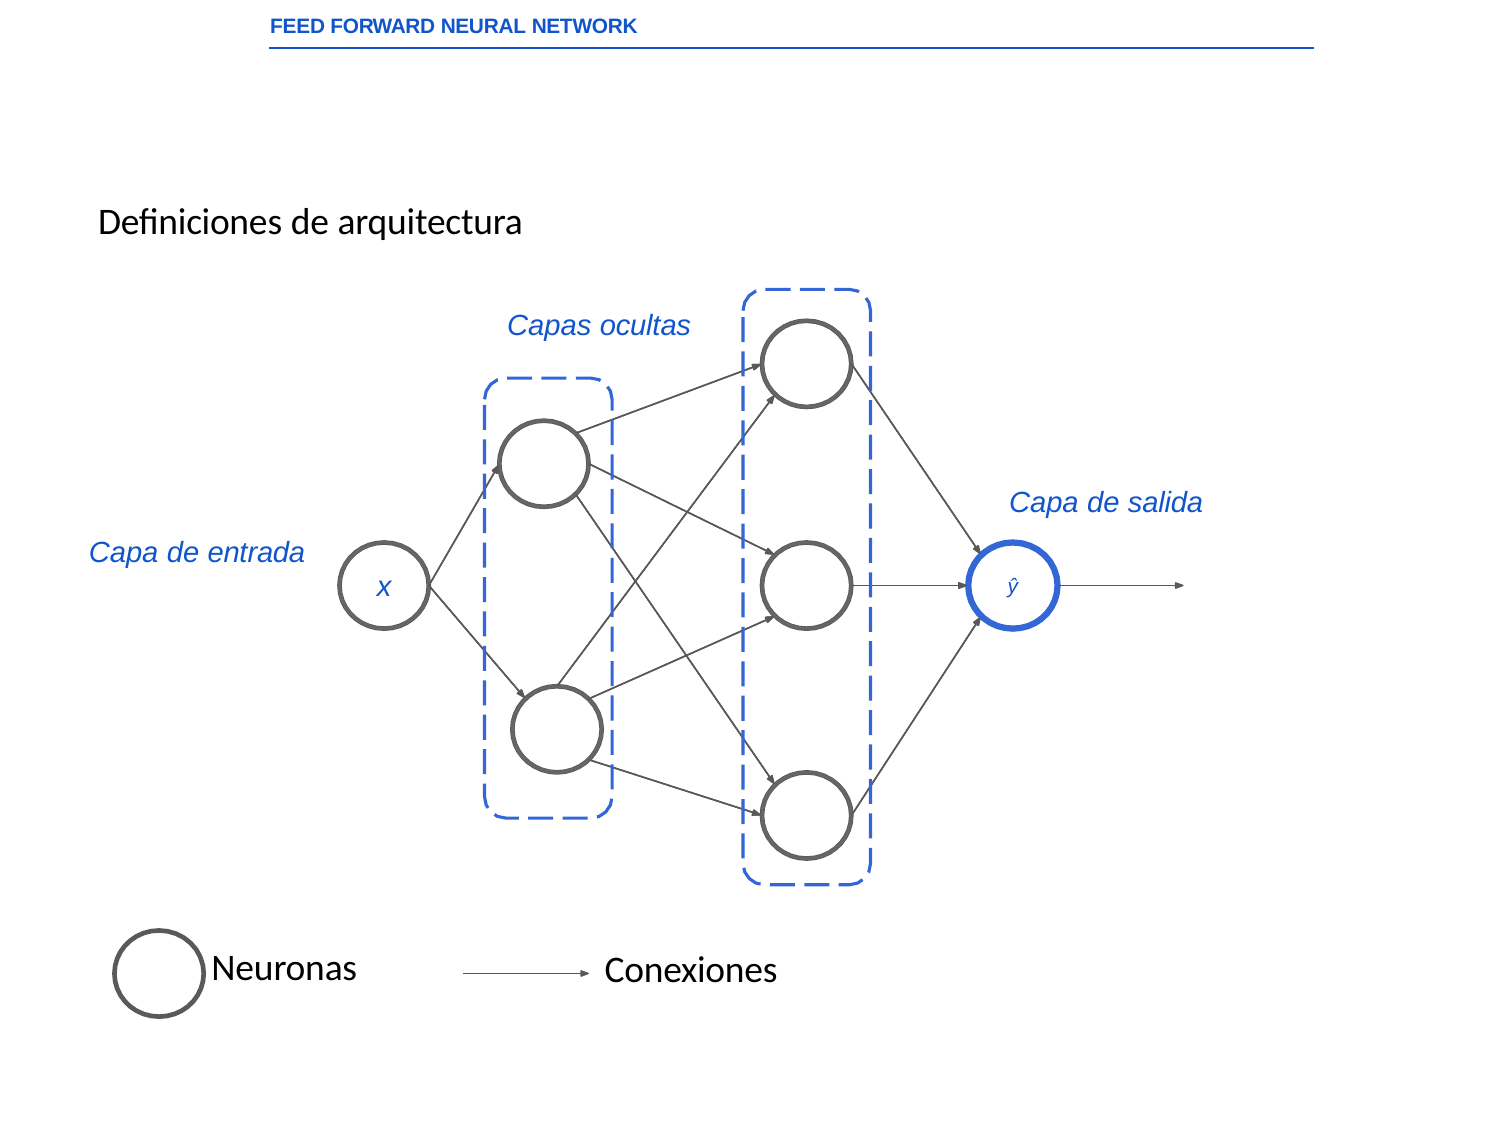

FEED FORWARD NEURAL NETWORK

# Definiciones de arquitectura

Capas ocultas

Capa de salida
Capa de entrada
x
ŷ

Neuronas
Conexiones

DEPARTAMENTO DE DISEÑO MECÁNICO-INSTRUMENTACION INDUSTRIAL